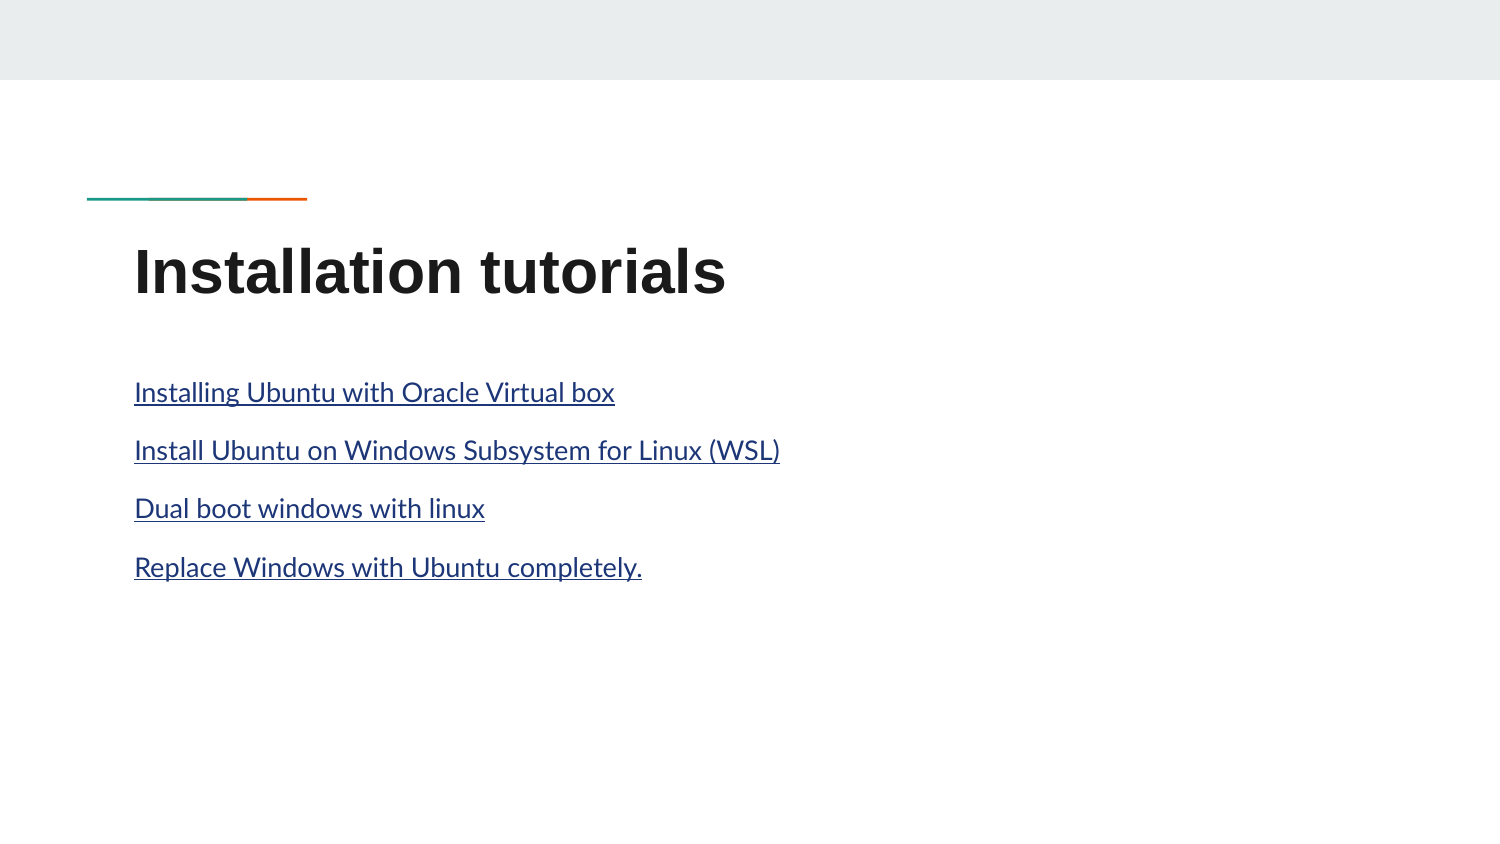

# Installation tutorials
Installing Ubuntu with Oracle Virtual box
Install Ubuntu on Windows Subsystem for Linux (WSL)
Dual boot windows with linux
Replace Windows with Ubuntu completely.